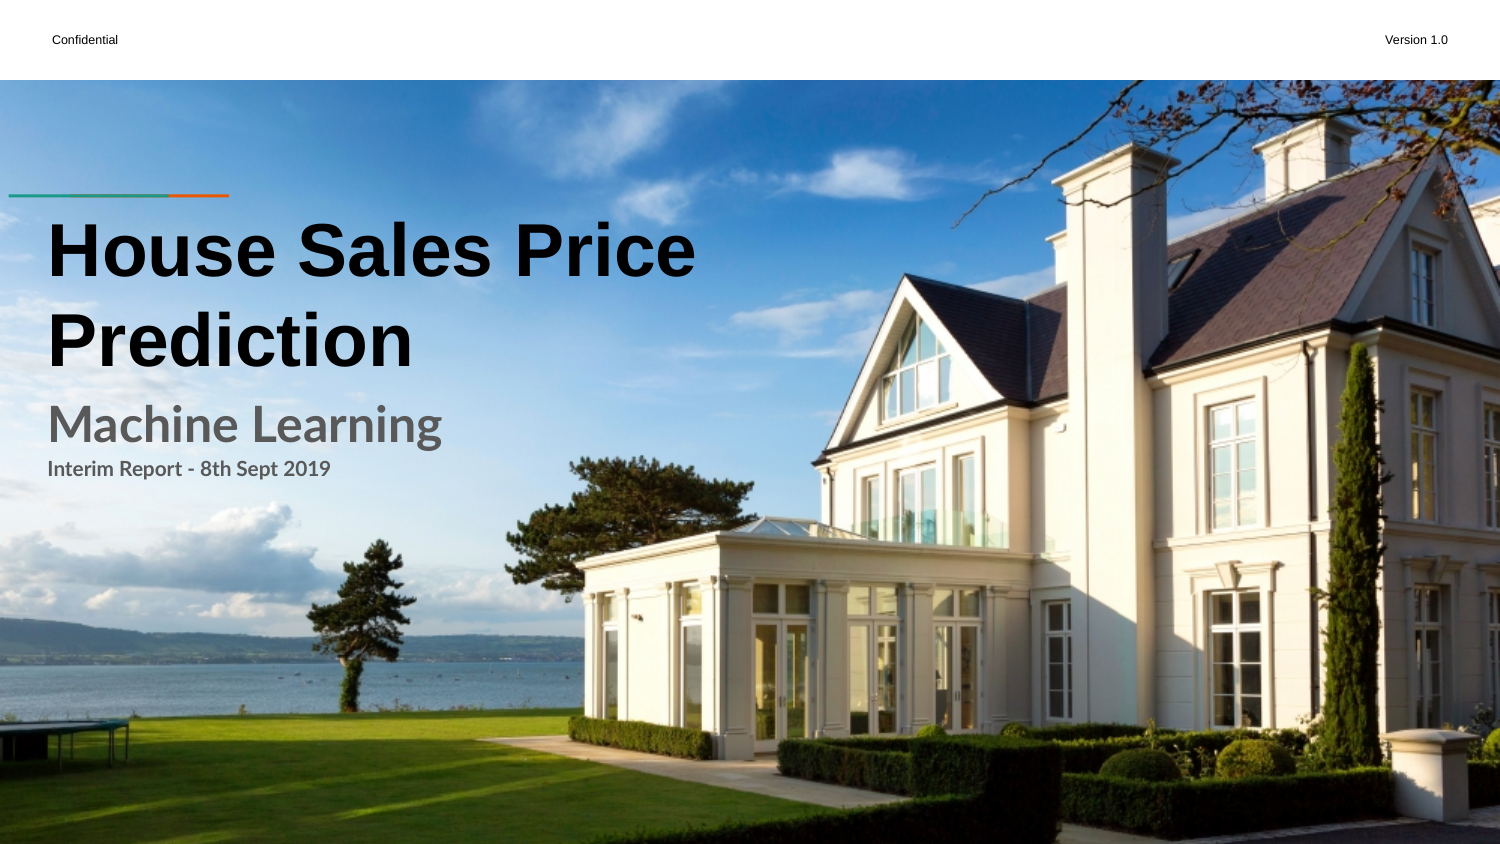

# House Sales Price Prediction
Machine Learning
Interim Report - 8th Sept 2019